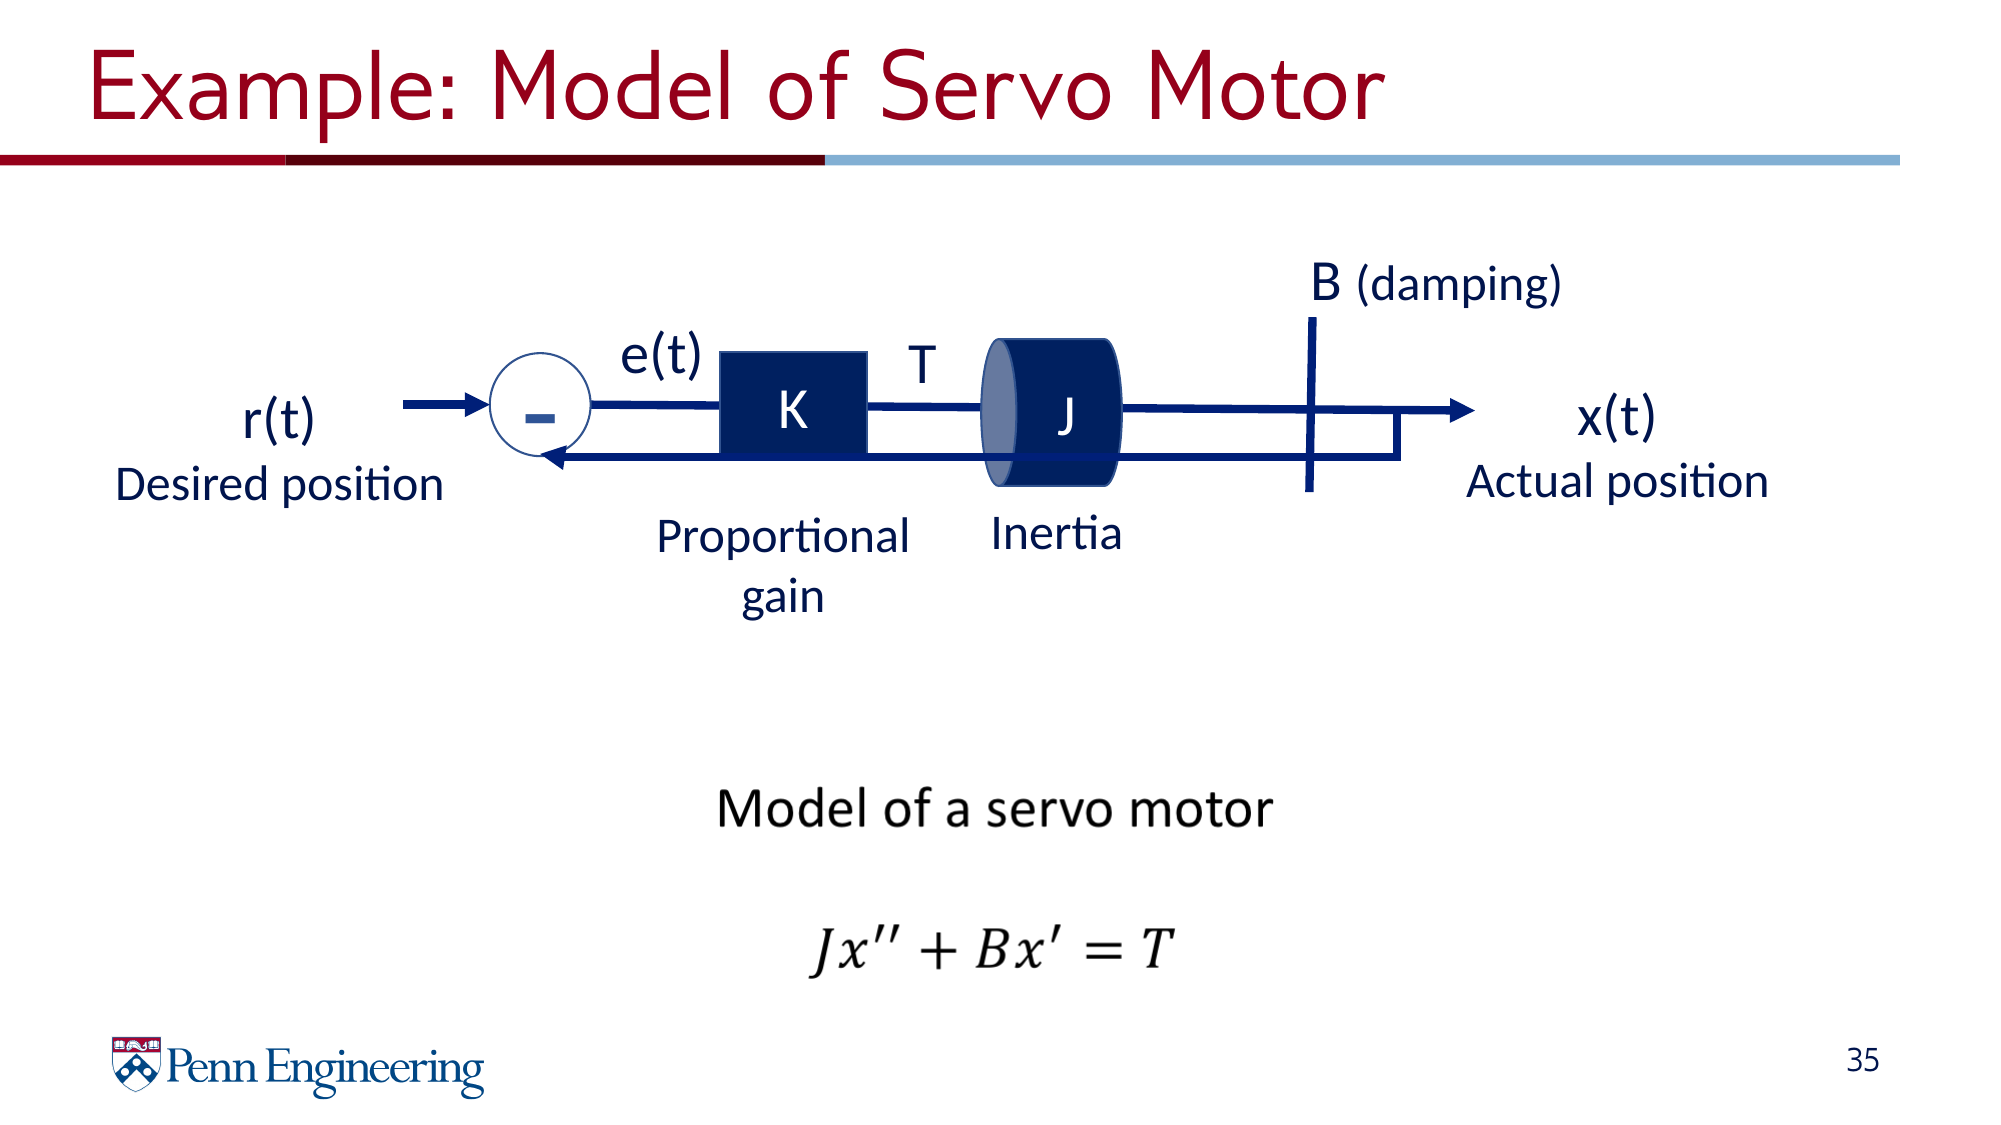

# Example: Model of Servo Motor
B (damping)
e(t)
T

K
-
J
x(t)
Actual position
r(t)
Desired position
Inertia
Proportional
gain

35